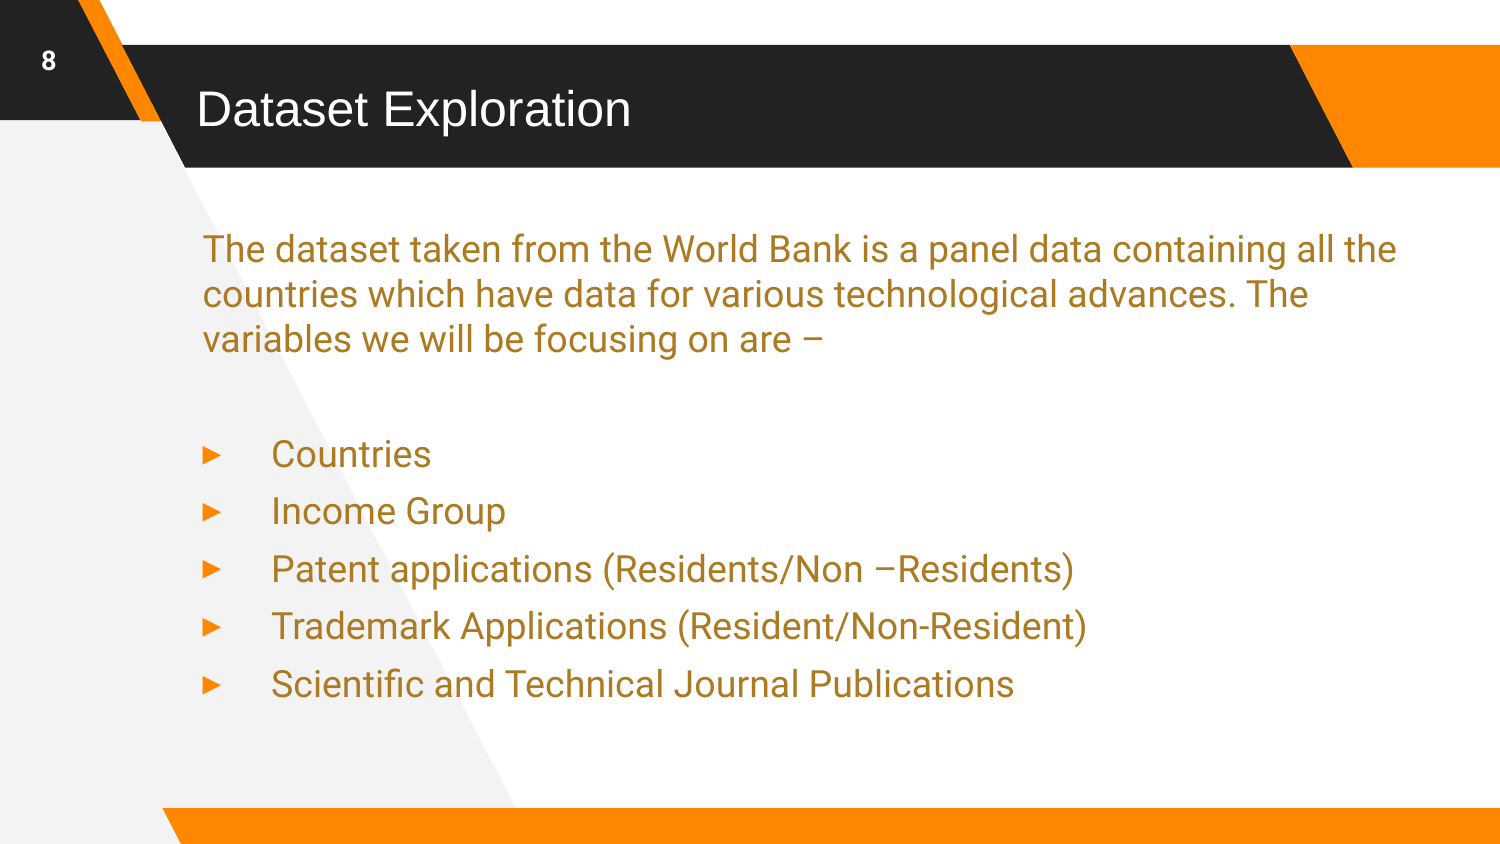

8
# Dataset Exploration
The dataset taken from the World Bank is a panel data containing all the countries which have data for various technological advances. The variables we will be focusing on are –

Countries
Income Group
Patent applications (Residents/Non –Residents)
Trademark Applications (Resident/Non-Resident)
Scientific and Technical Journal Publications